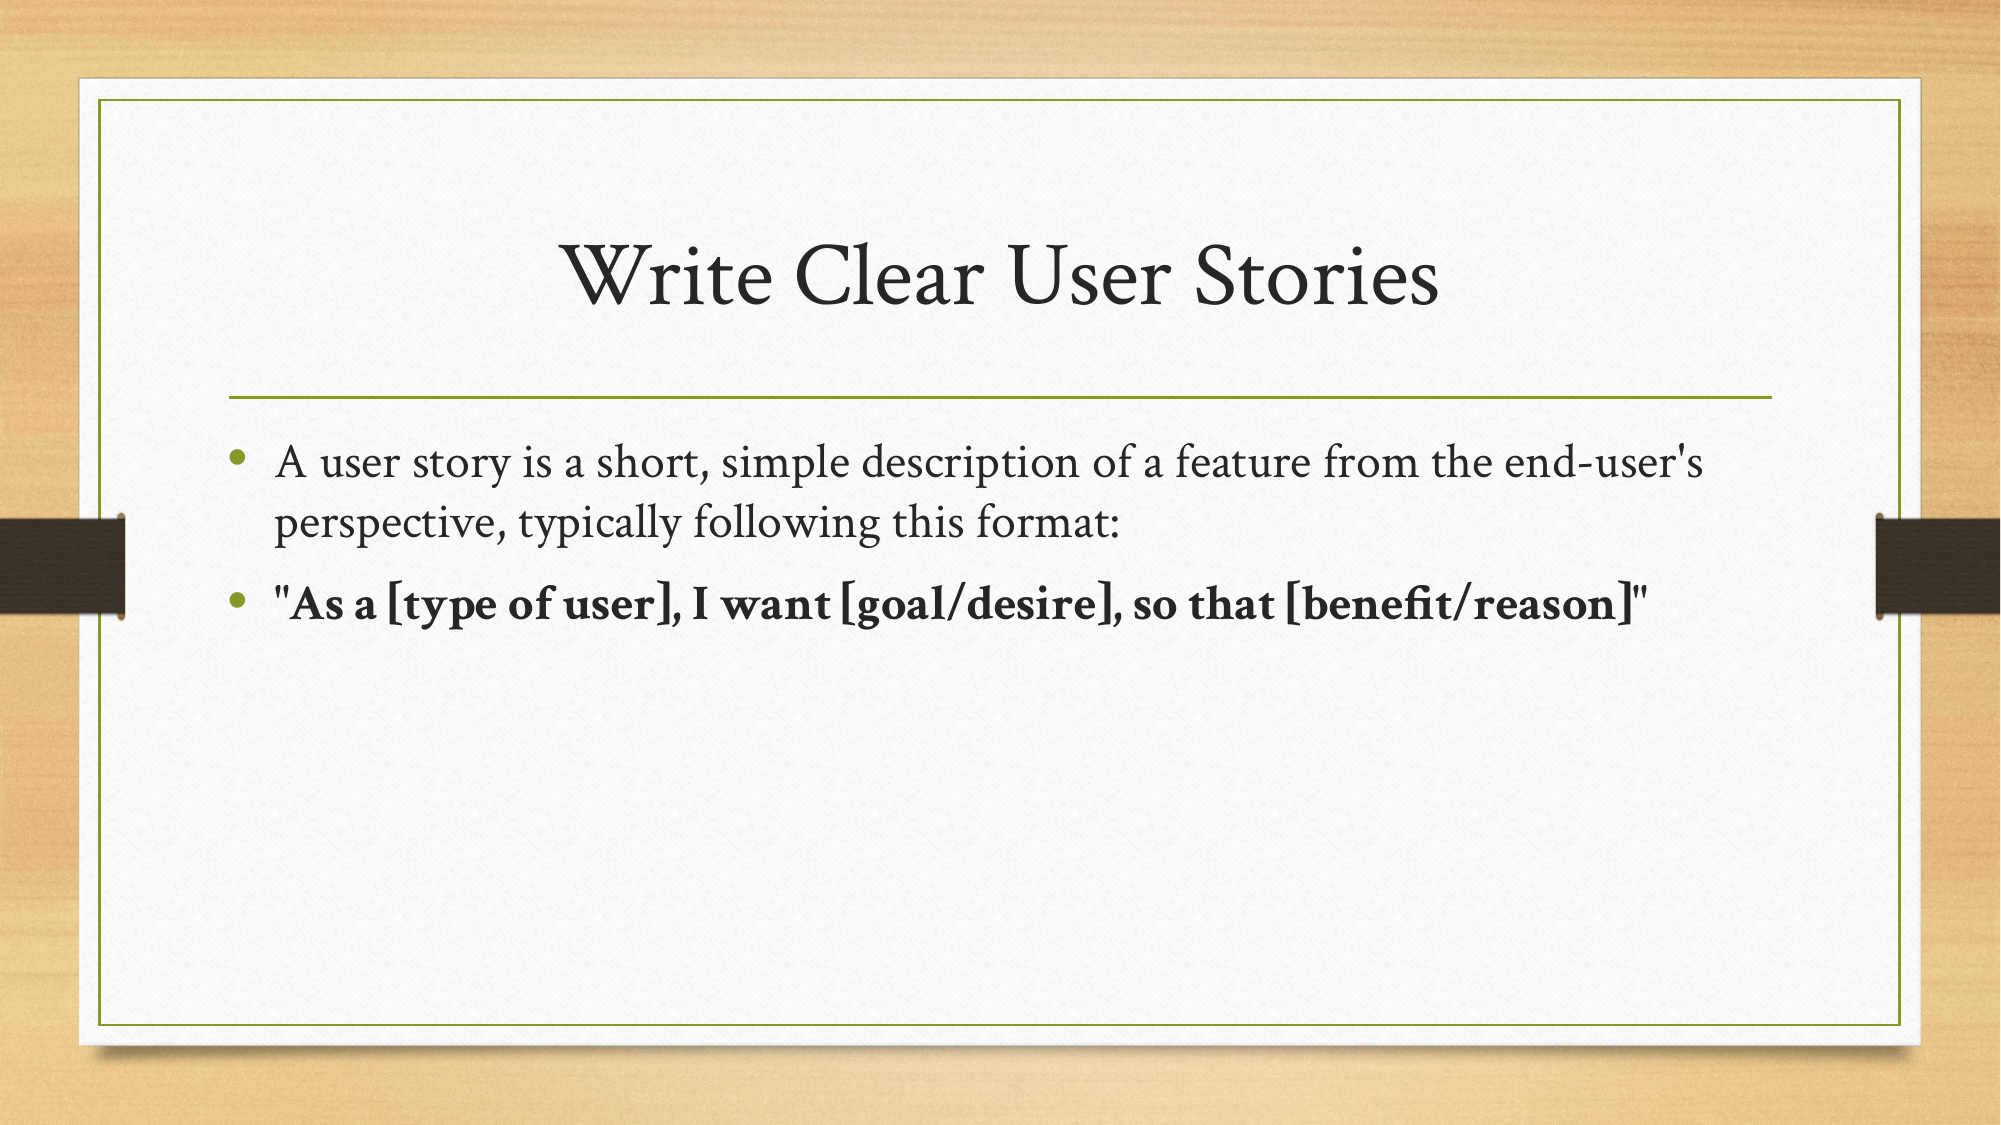

# Write Clear User Stories
A user story is a short, simple description of a feature from the end-user's perspective, typically following this format:
"As a [type of user], I want [goal/desire], so that [benefit/reason]"